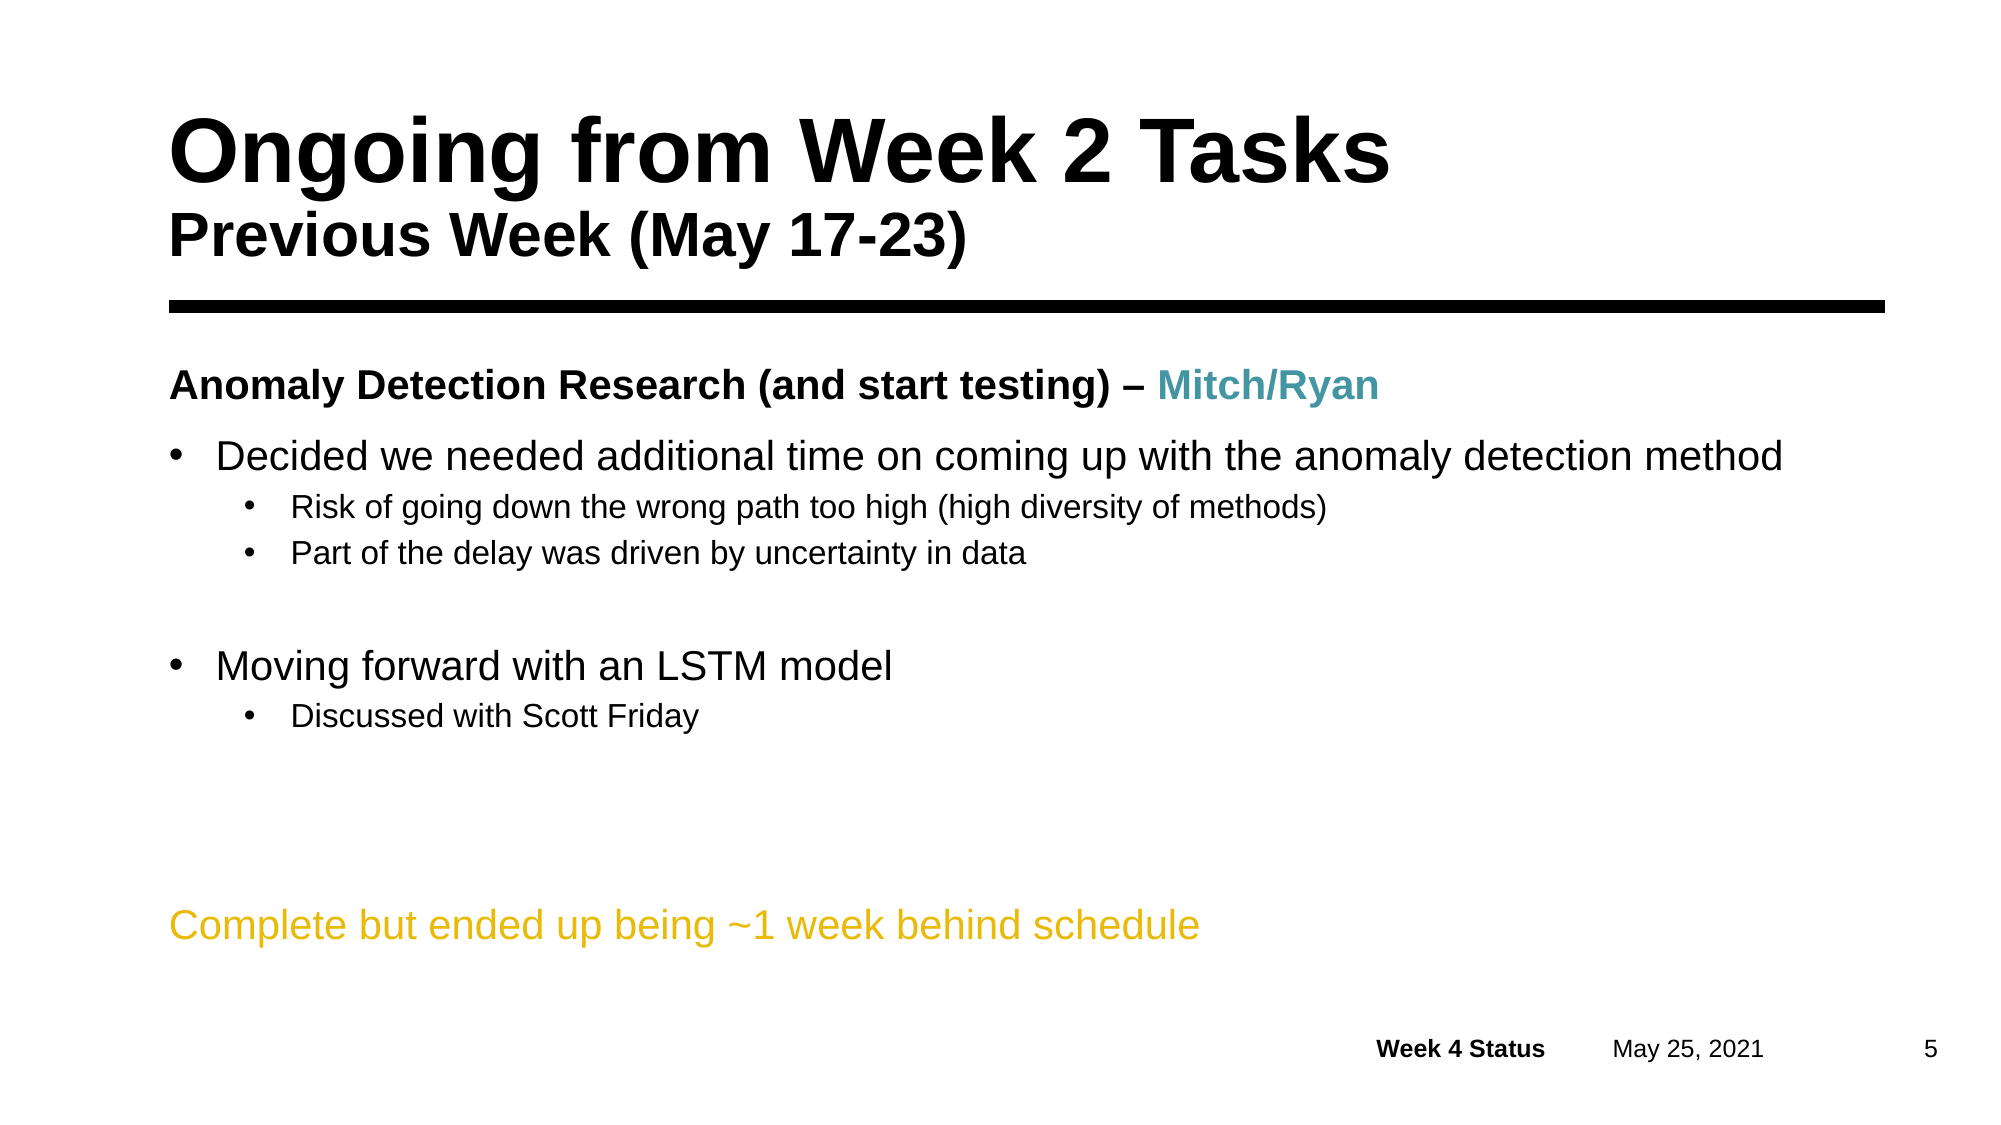

# Ongoing from Week 2 Tasks Previous Week (May 17-23)

Anomaly Detection Research (and start testing) – Mitch/Ryan
Decided we needed additional time on coming up with the anomaly detection method
Risk of going down the wrong path too high (high diversity of methods)
Part of the delay was driven by uncertainty in data

Moving forward with an LSTM model
Discussed with Scott Friday

Complete but ended up being ~1 week behind schedule

May 25, 2021
5
Week 4 Status